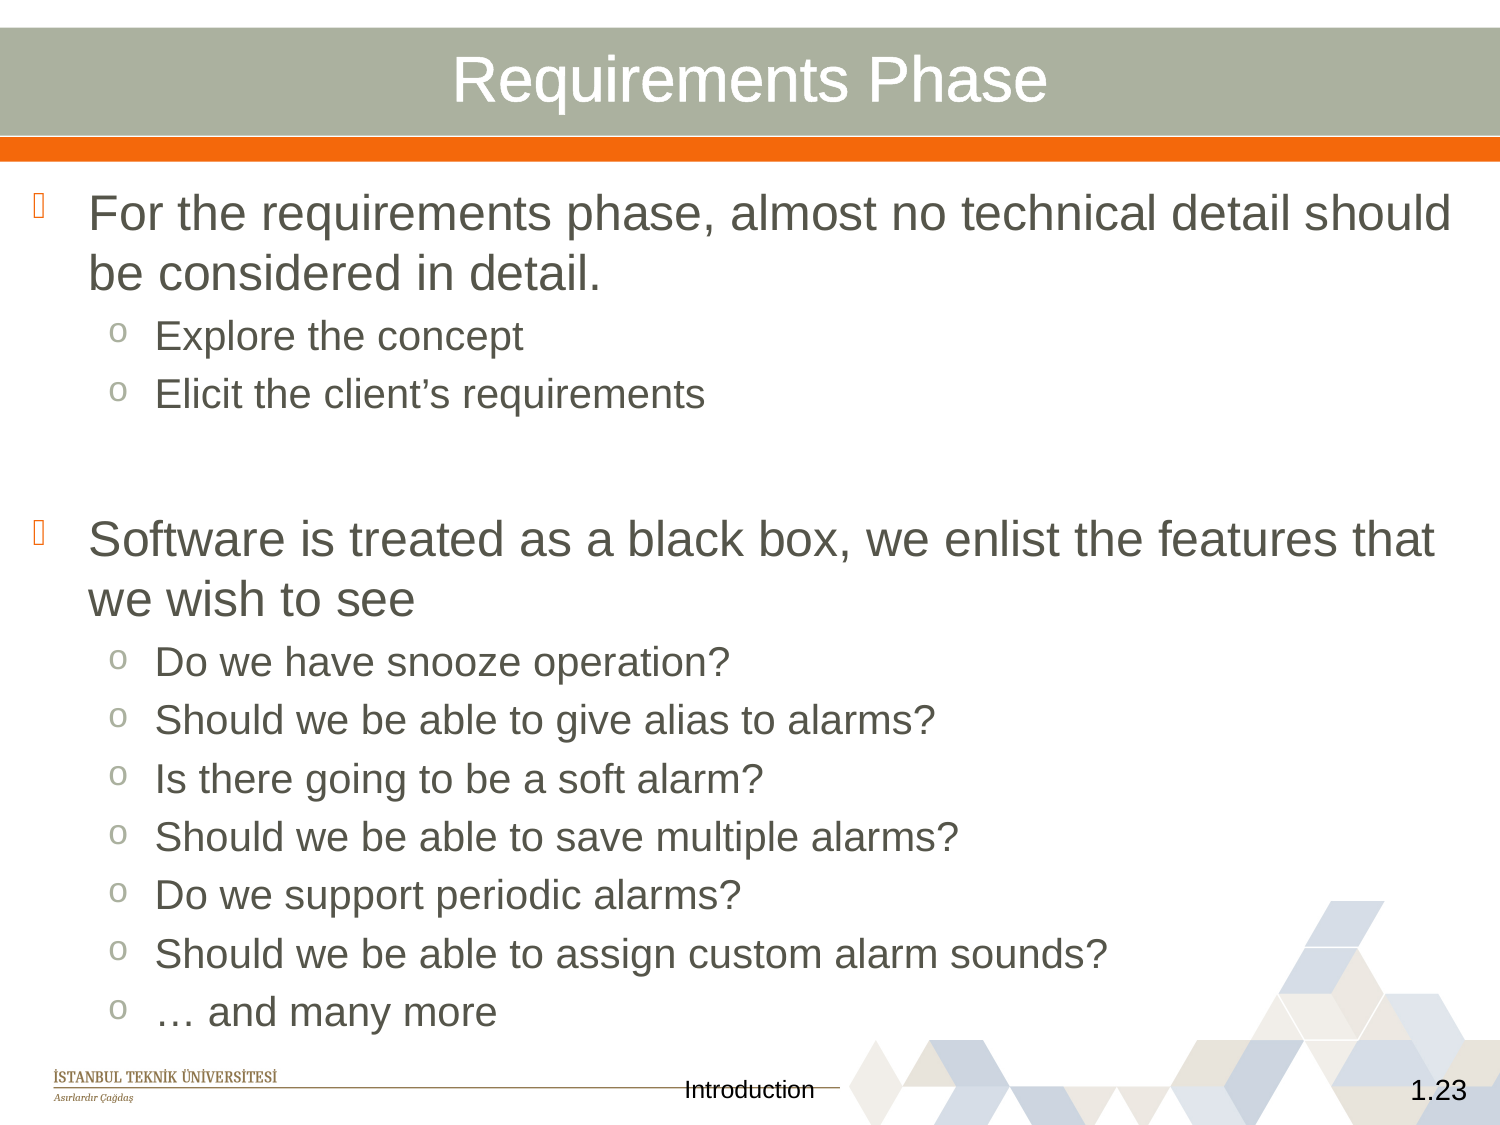

# Requirements Phase
For the requirements phase, almost no technical detail should be considered in detail.
Explore the concept
Elicit the client’s requirements

Software is treated as a black box, we enlist the features that we wish to see
Do we have snooze operation?
Should we be able to give alias to alarms?
Is there going to be a soft alarm?
Should we be able to save multiple alarms?
Do we support periodic alarms?
Should we be able to assign custom alarm sounds?
… and many more
Introduction
1.23